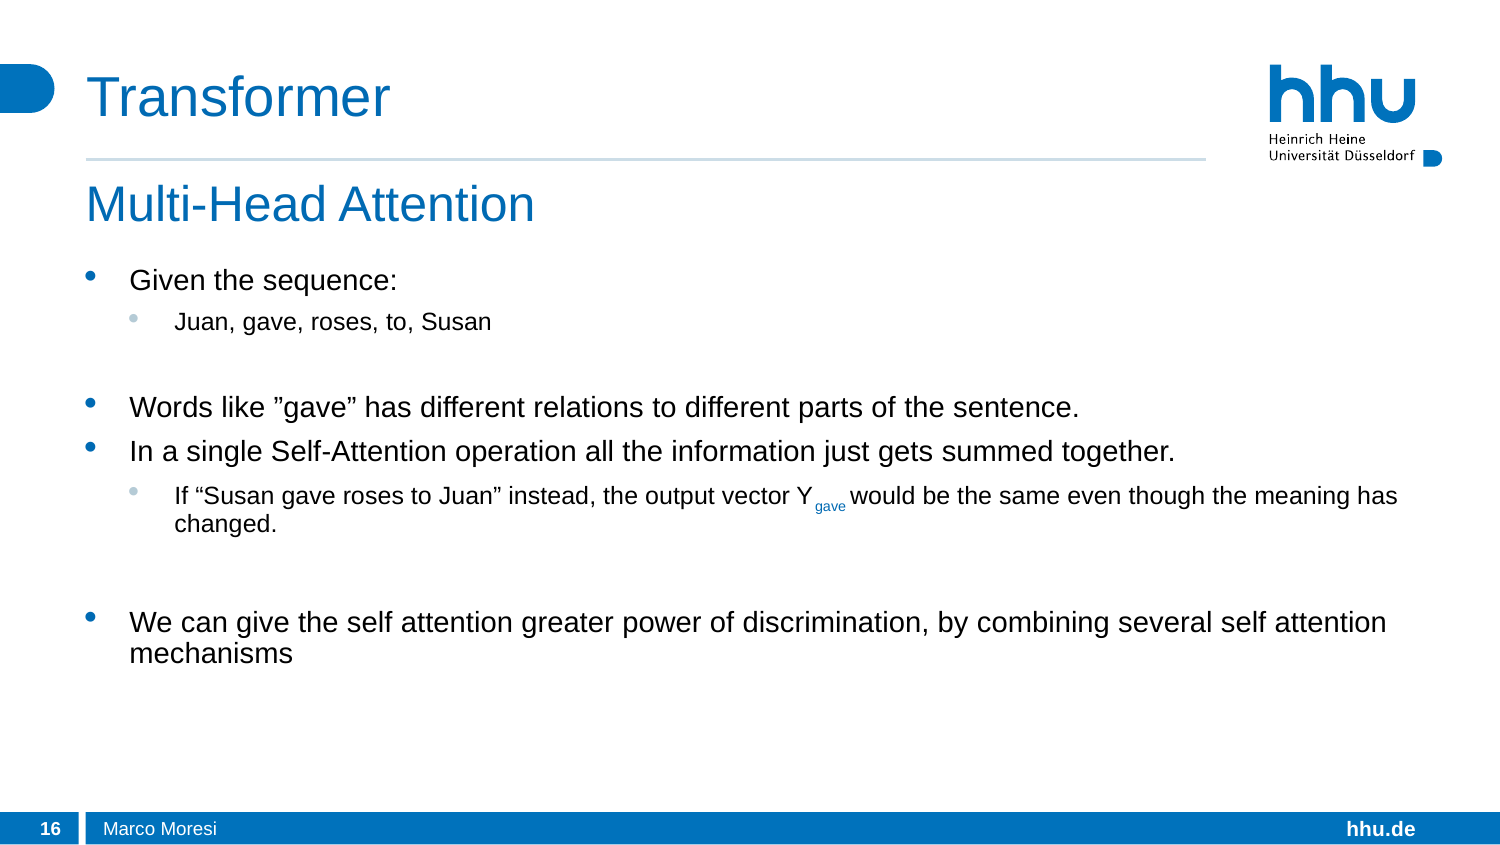

# Transformer
Multi-Head Attention
Given the sequence:
Juan, gave, roses, to, Susan

Words like ”gave” has different relations to different parts of the sentence.
In a single Self-Attention operation all the information just gets summed together.
If “Susan gave roses to Juan” instead, the output vector Ygave would be the same even though the meaning has changed.

We can give the self attention greater power of discrimination, by combining several self attention mechanisms
16
Marco Moresi